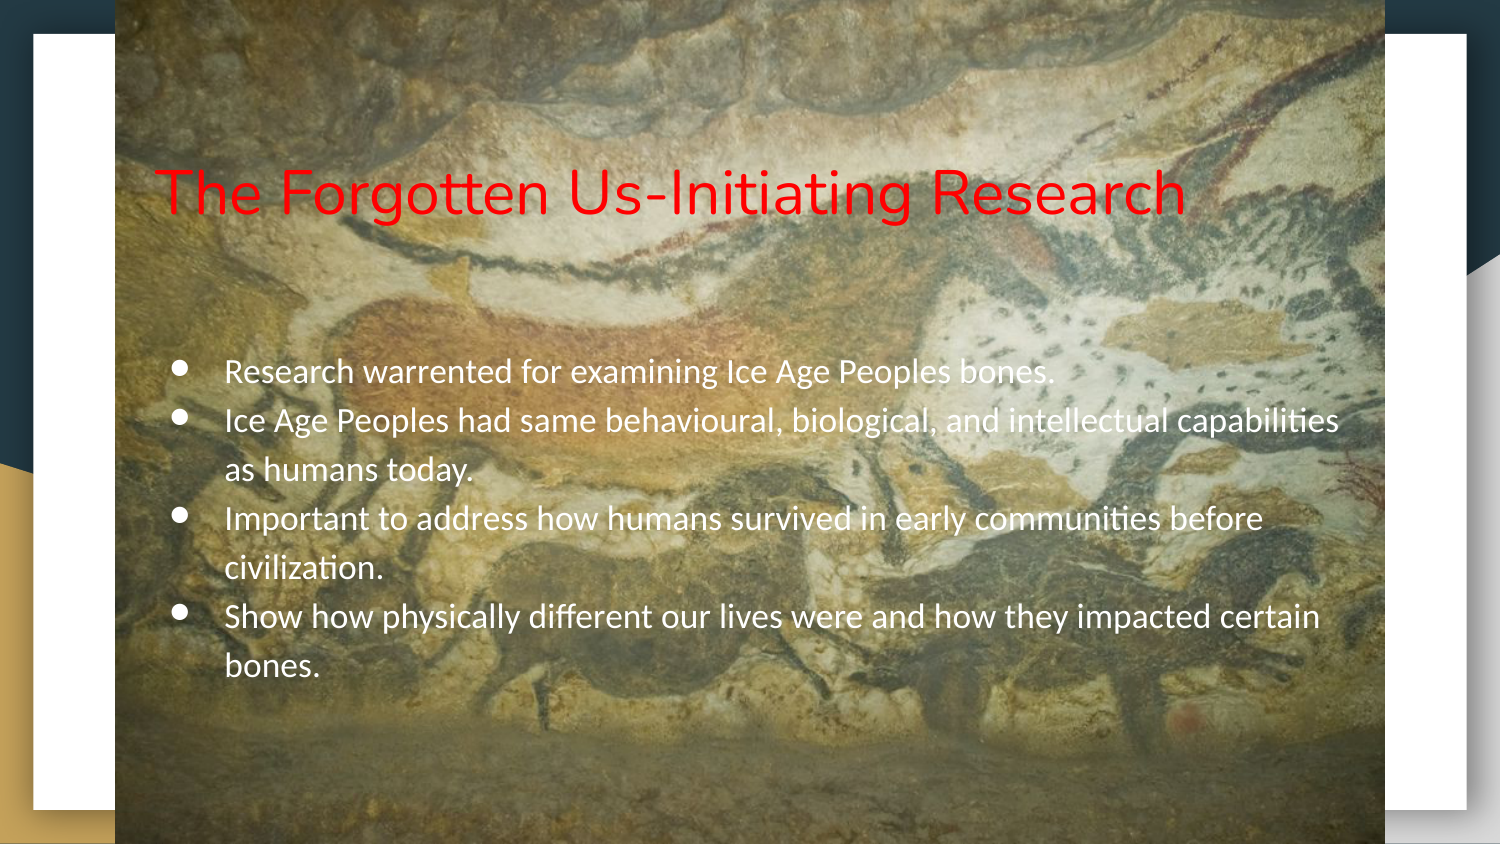

# The Forgotten Us-Initiating Research
Research warrented for examining Ice Age Peoples bones.
Ice Age Peoples had same behavioural, biological, and intellectual capabilities as humans today.
Important to address how humans survived in early communities before civilization.
Show how physically different our lives were and how they impacted certain bones.